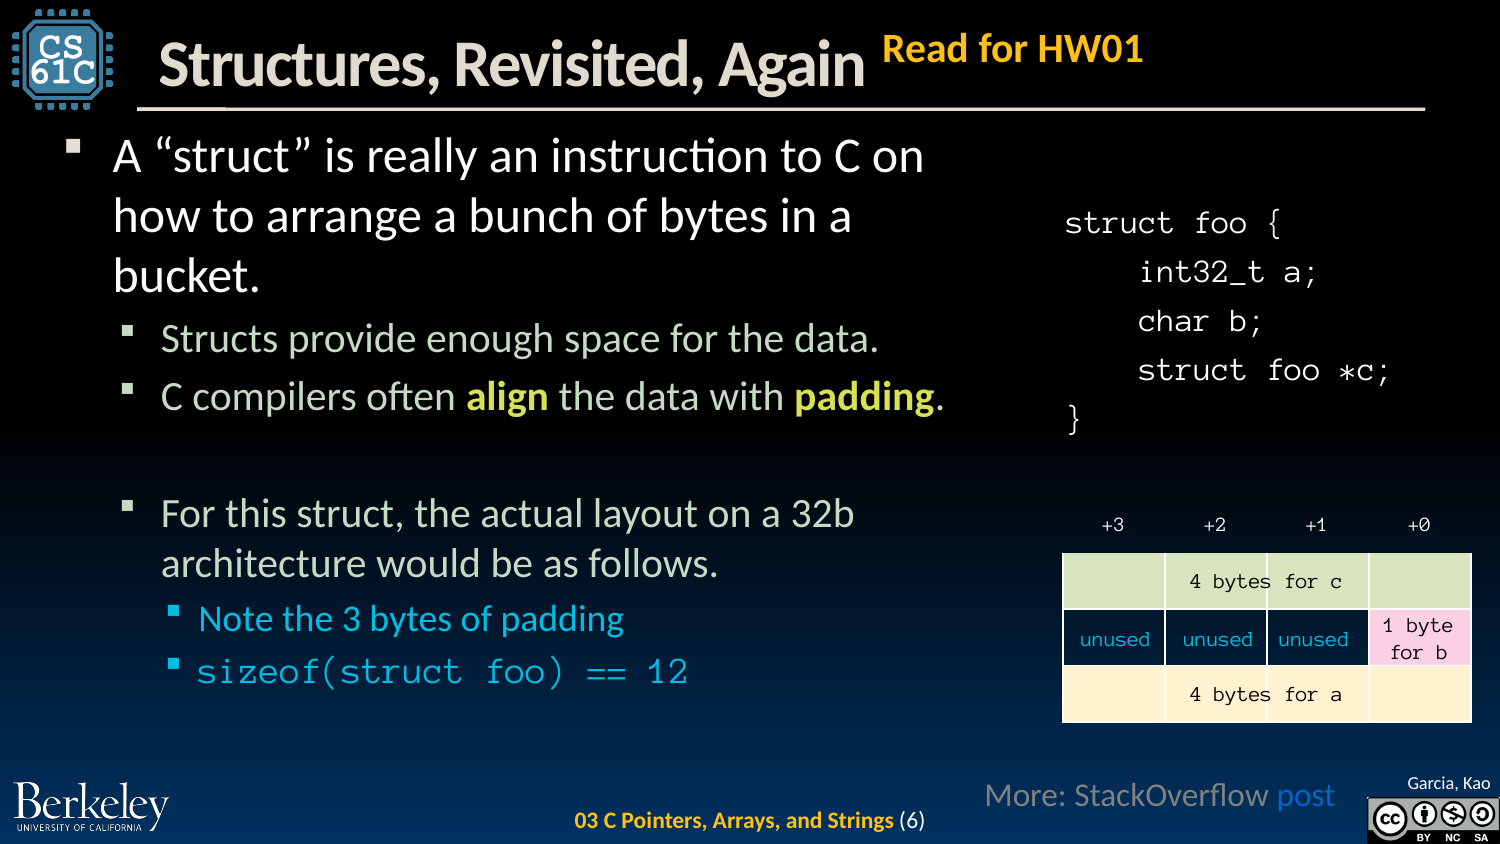

# Structures, Revisited, Again
Read for HW01
A “struct” is really an instruction to C on how to arrange a bunch of bytes in a bucket.
Structs provide enough space for the data.
C compilers often align the data with padding.

For this struct, the actual layout on a 32b architecture would be as follows.
Note the 3 bytes of padding
sizeof(struct foo) == 12
struct foo {
    int32_t a;
    char b;
    struct foo *c;
}

| +3 | +2 | +1 | +0 |
| --- | --- | --- | --- |
|  |  |  |  |
|  |  |  |  |
|  |  |  |  |
4 bytes for c
1 byte for b
unused
unused
unused
4 bytes for a
More: StackOverflow post